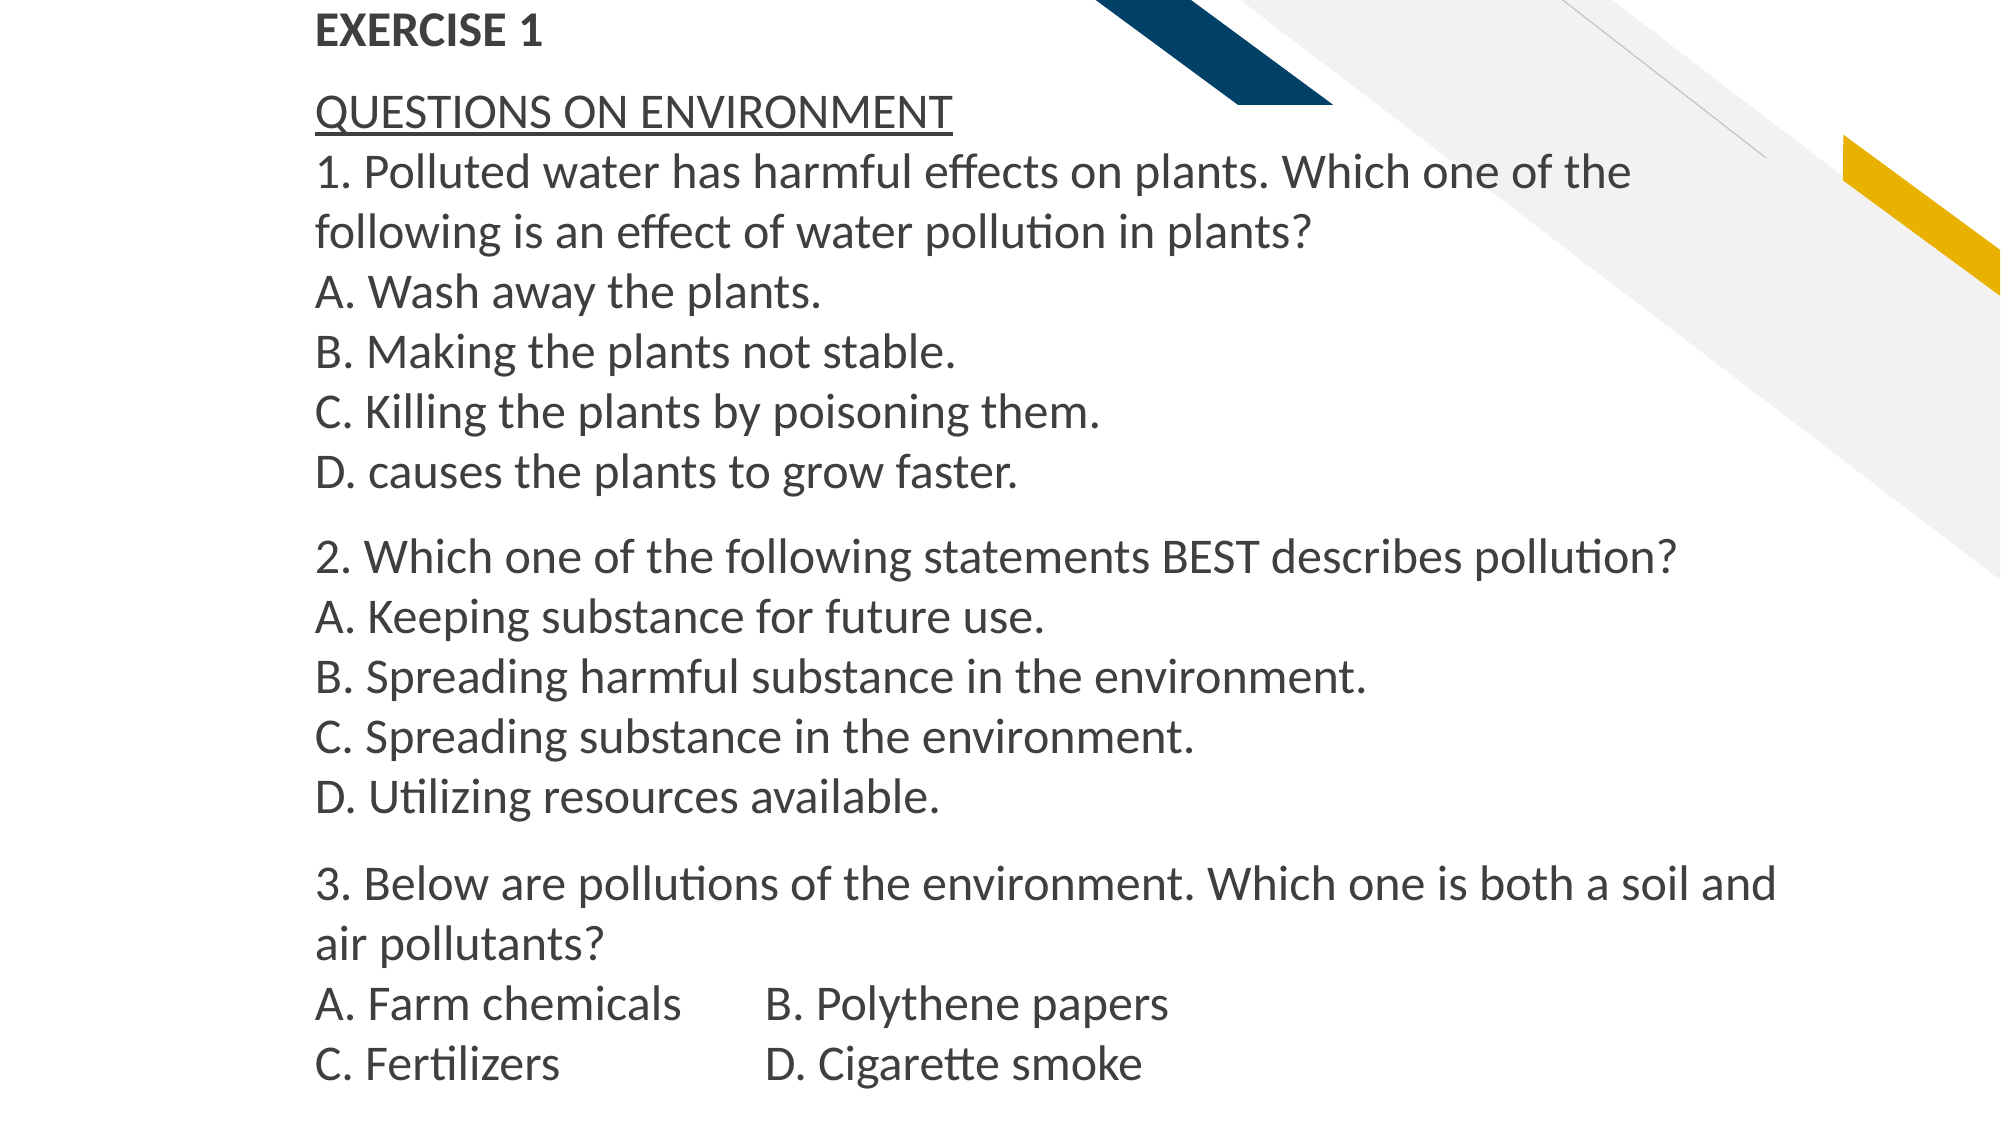

EXERCISE 1

QUESTIONS ON ENVIRONMENT
1. Polluted water has harmful effects on plants. Which one of the following is an effect of water pollution in plants?
A. Wash away the plants.
B. Making the plants not stable.
C. Killing the plants by poisoning them.
D. causes the plants to grow faster.

2. Which one of the following statements BEST describes pollution?
A. Keeping substance for future use.
B. Spreading harmful substance in the environment.
C. Spreading substance in the environment.
D. Utilizing resources available.

3. Below are pollutions of the environment. Which one is both a soil and air pollutants?
A. Farm chemicals 	B. Polythene papers
C. Fertilizers 		D. Cigarette smoke